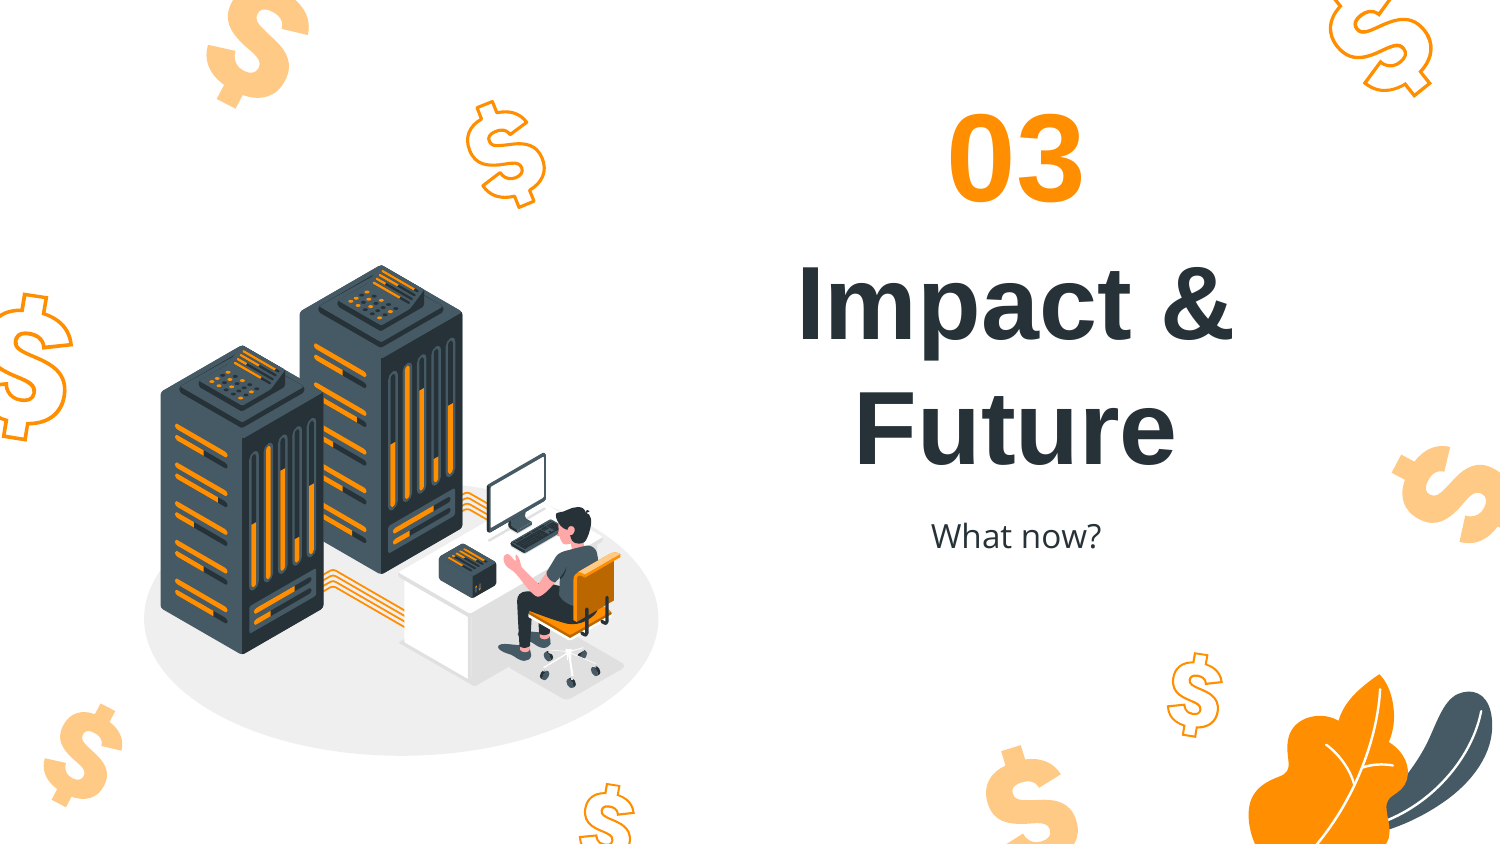

03

# Impact & Future

What now?